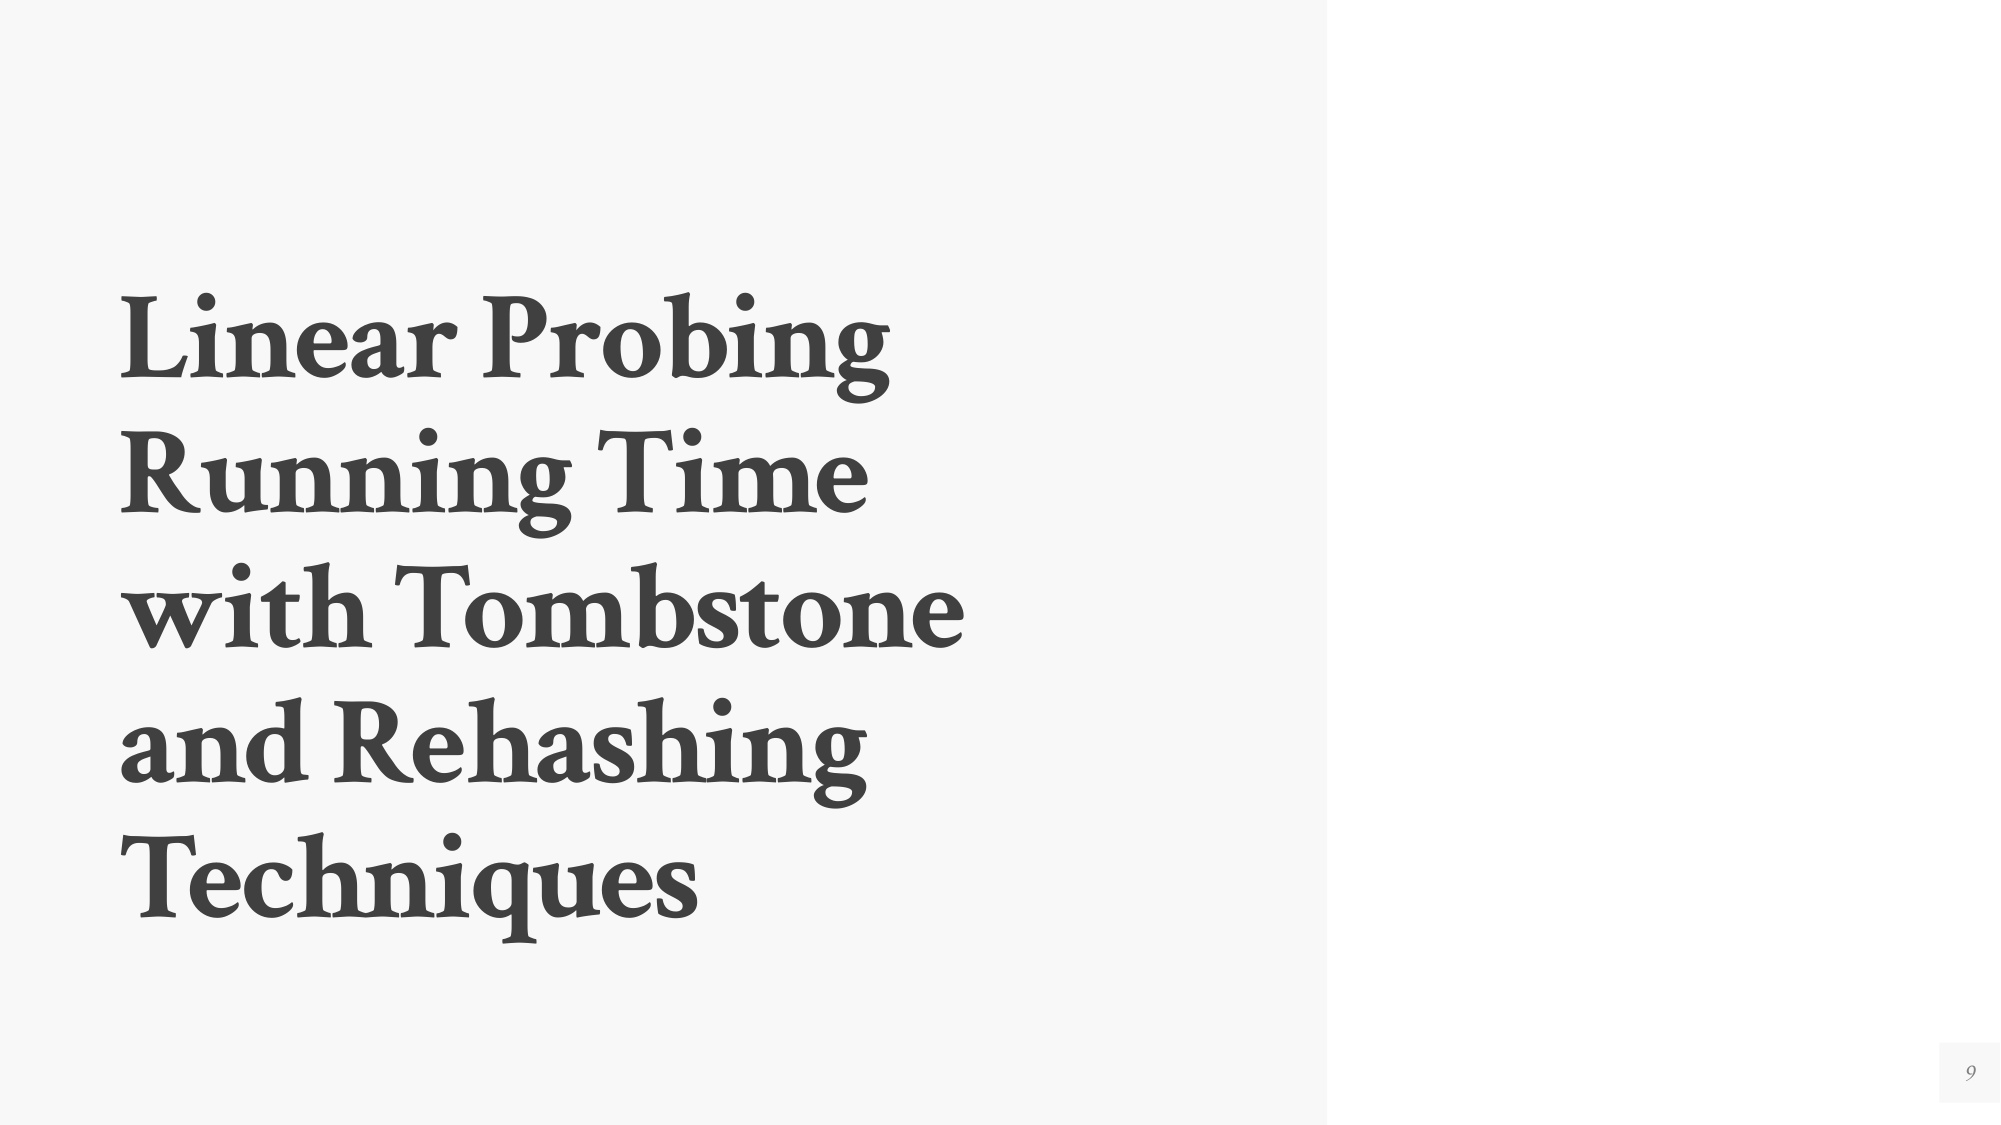

# Linear Probing Running Time with Tombstone and Rehashing Techniques
9